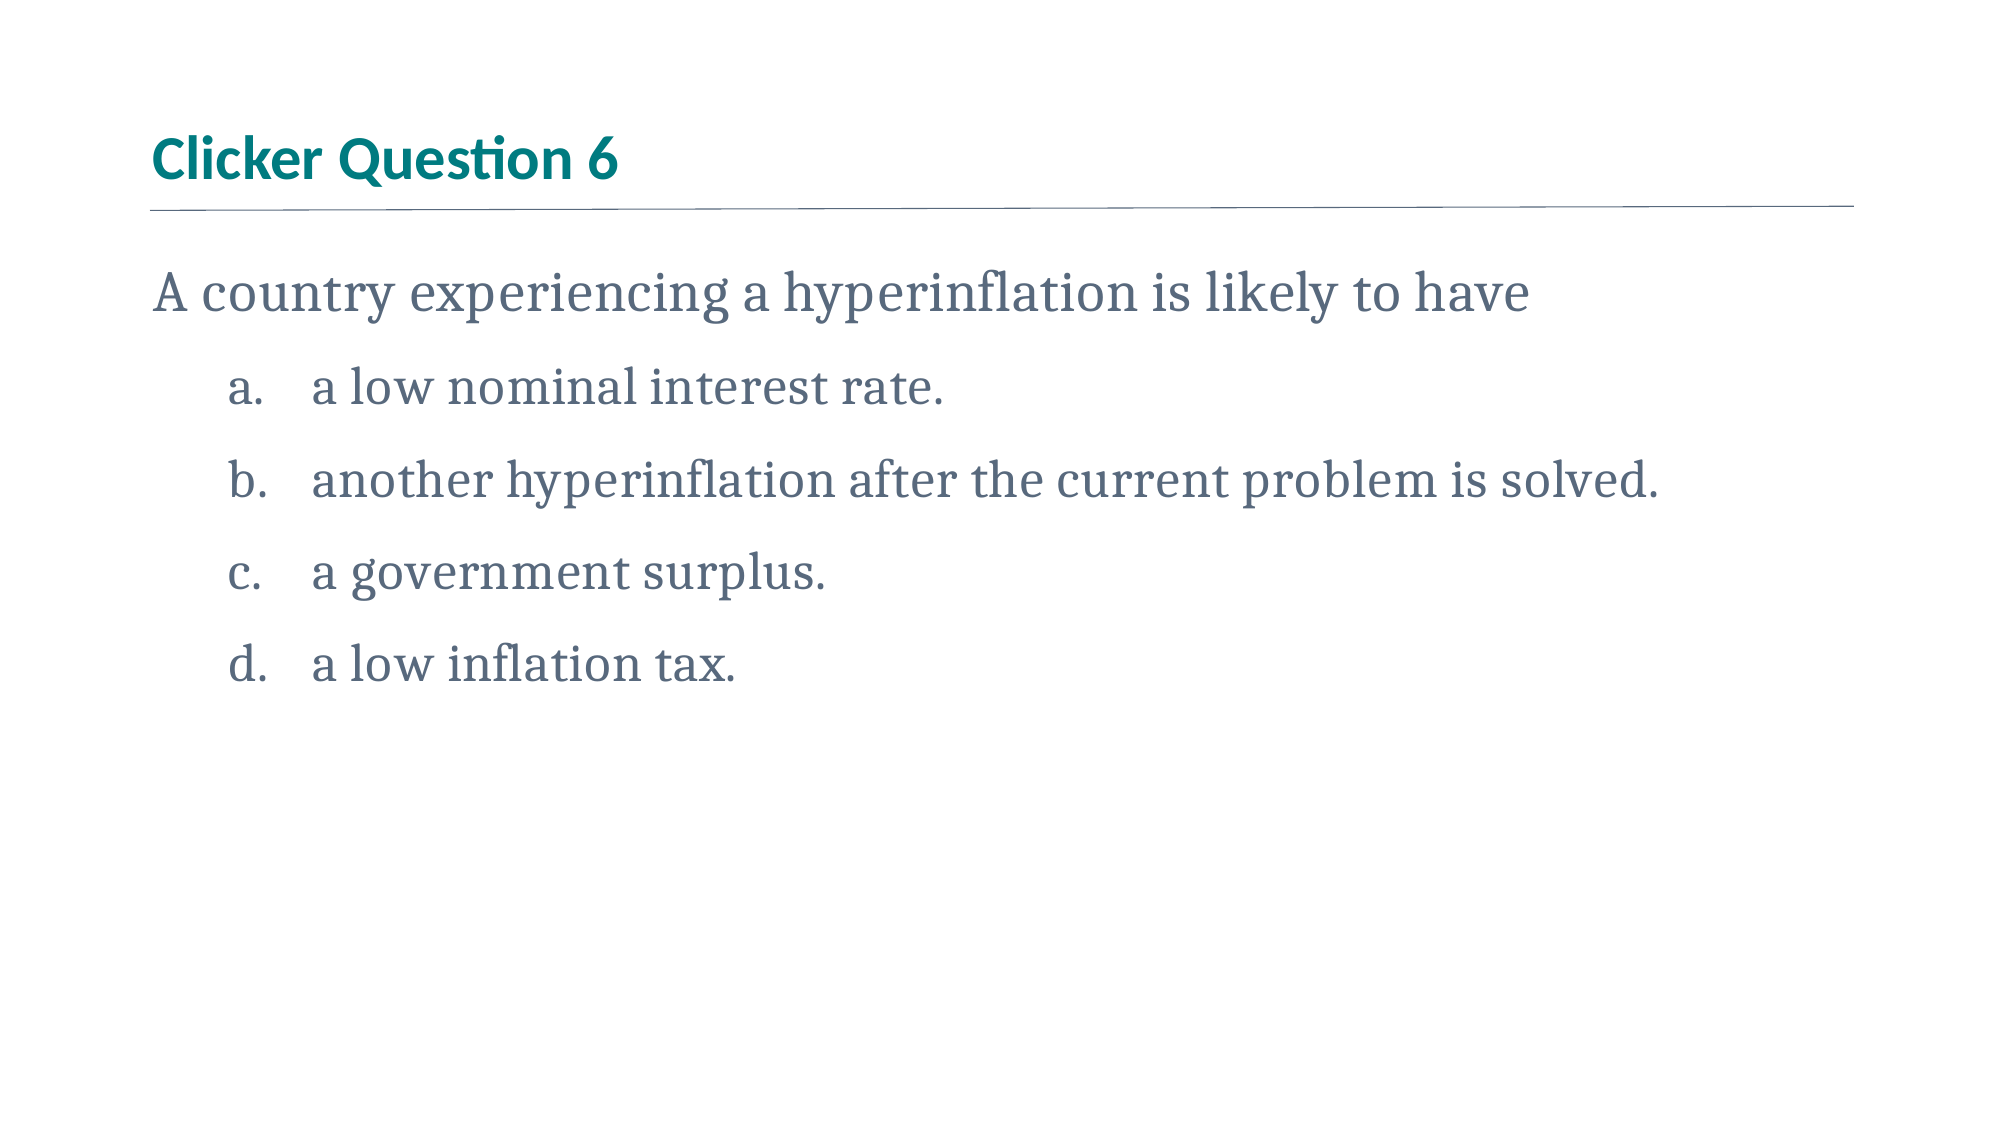

# Clicker Question 6
A country experiencing a hyperinflation is likely to have
a low nominal interest rate.
another hyperinflation after the current problem is solved.
a government surplus.
a low inflation tax.